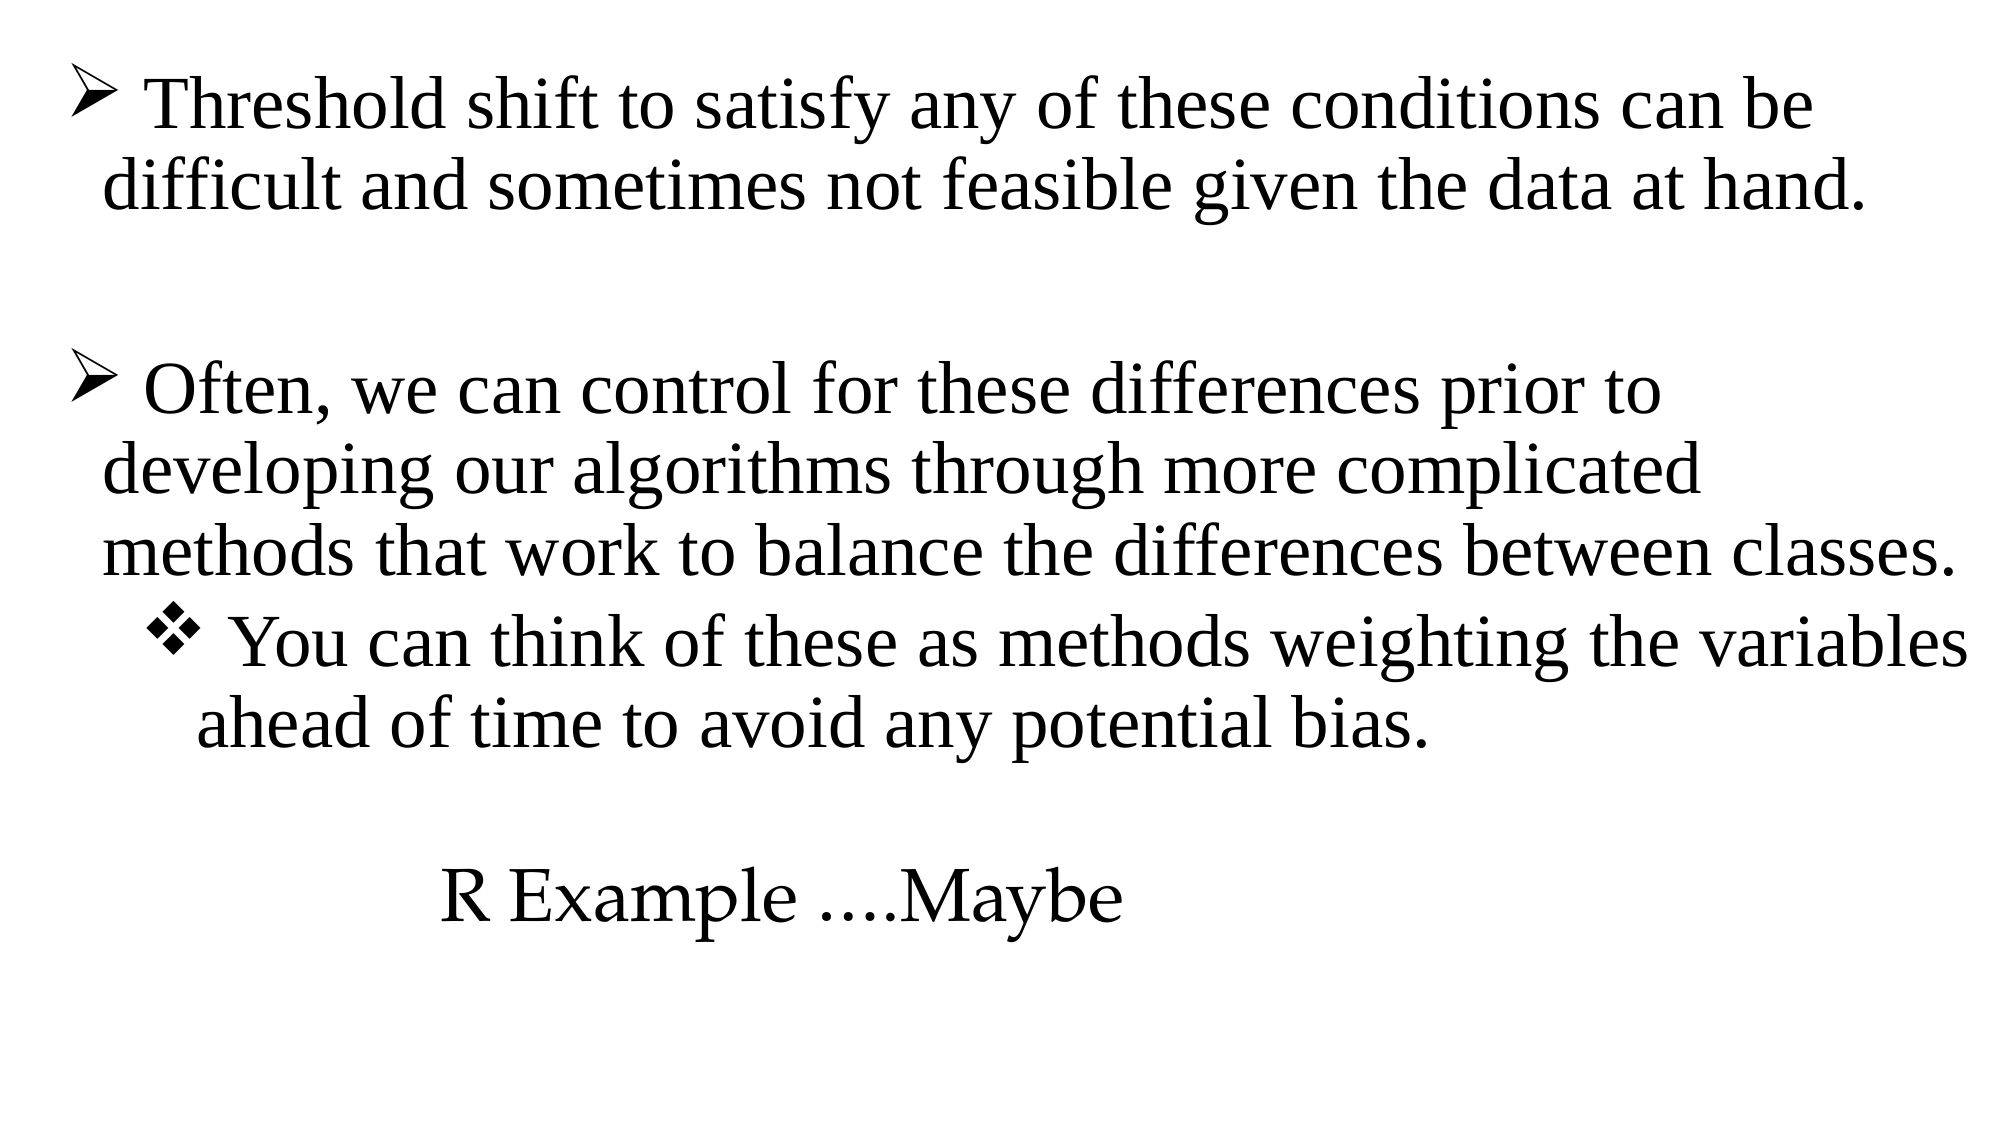

Machine Learning Bias and Fairness
 Threshold shift to satisfy any of these conditions can be difficult and sometimes not feasible given the data at hand.

 Often, we can control for these differences prior to developing our algorithms through more complicated methods that work to balance the differences between classes.
 You can think of these as methods weighting the variables ahead of time to avoid any potential bias.

		R Example ….Maybe